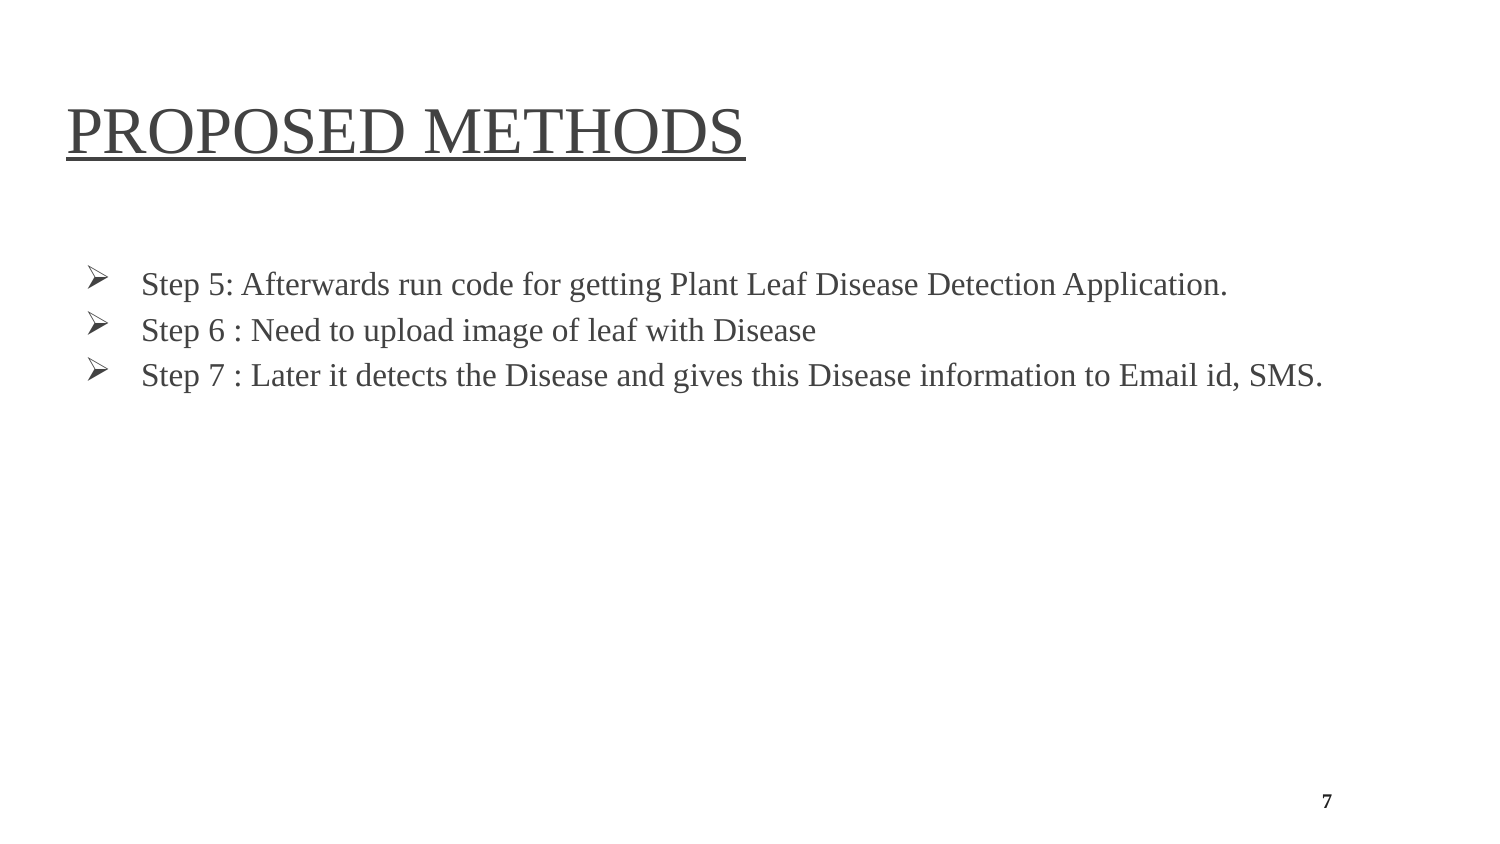

# PROPOSED METHODS
Step 5: Afterwards run code for getting Plant Leaf Disease Detection Application.
Step 6 : Need to upload image of leaf with Disease
Step 7 : Later it detects the Disease and gives this Disease information to Email id, SMS.
7